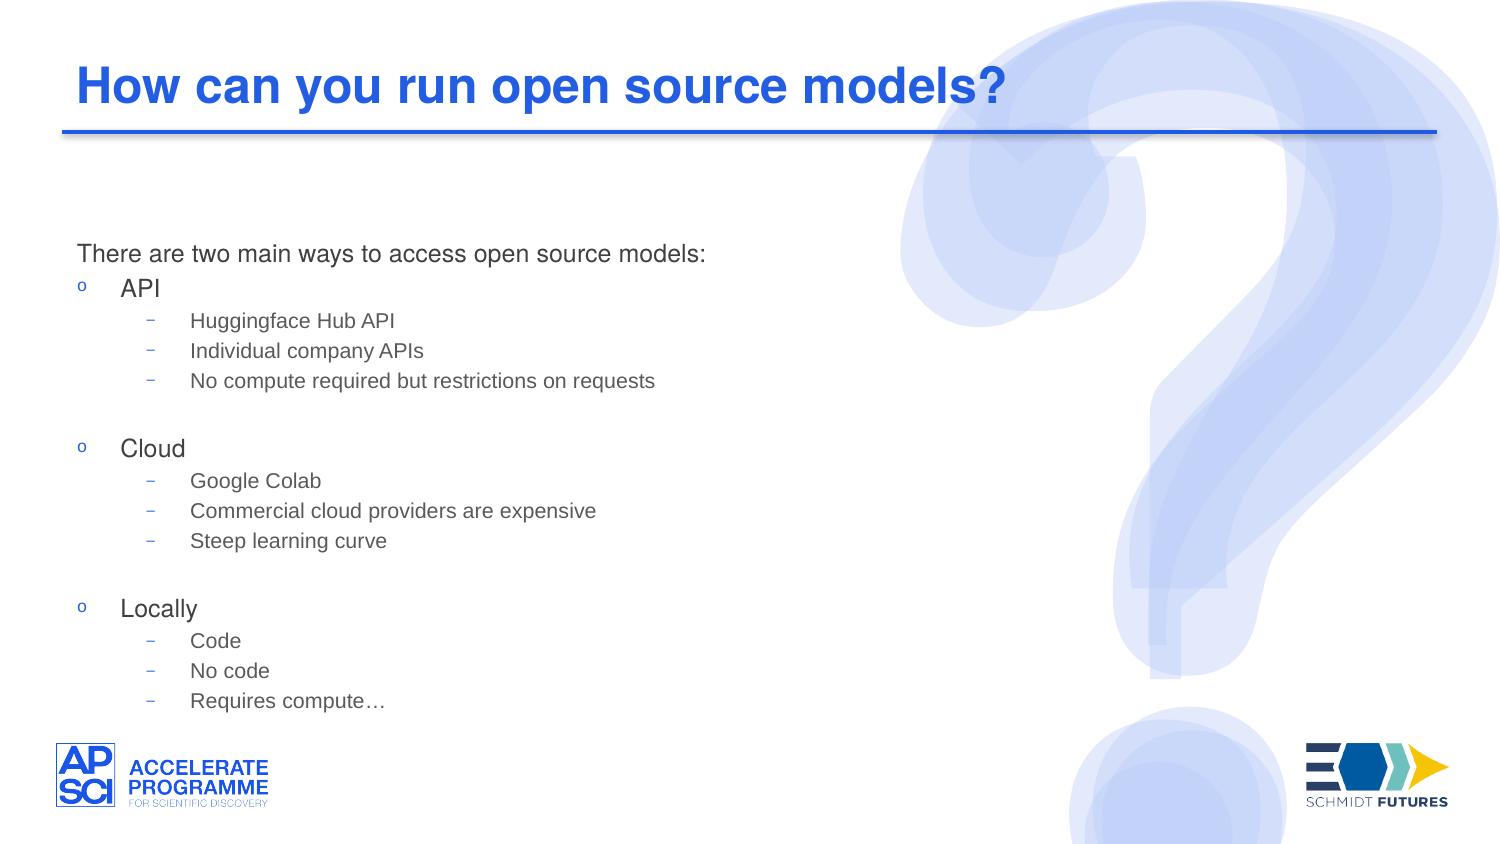

How can you run open source models?
There are two main ways to access open source models:
API
Huggingface Hub API
Individual company APIs
No compute required but restrictions on requests

Cloud
Google Colab
Commercial cloud providers are expensive
Steep learning curve

Locally
Code
No code
Requires compute…